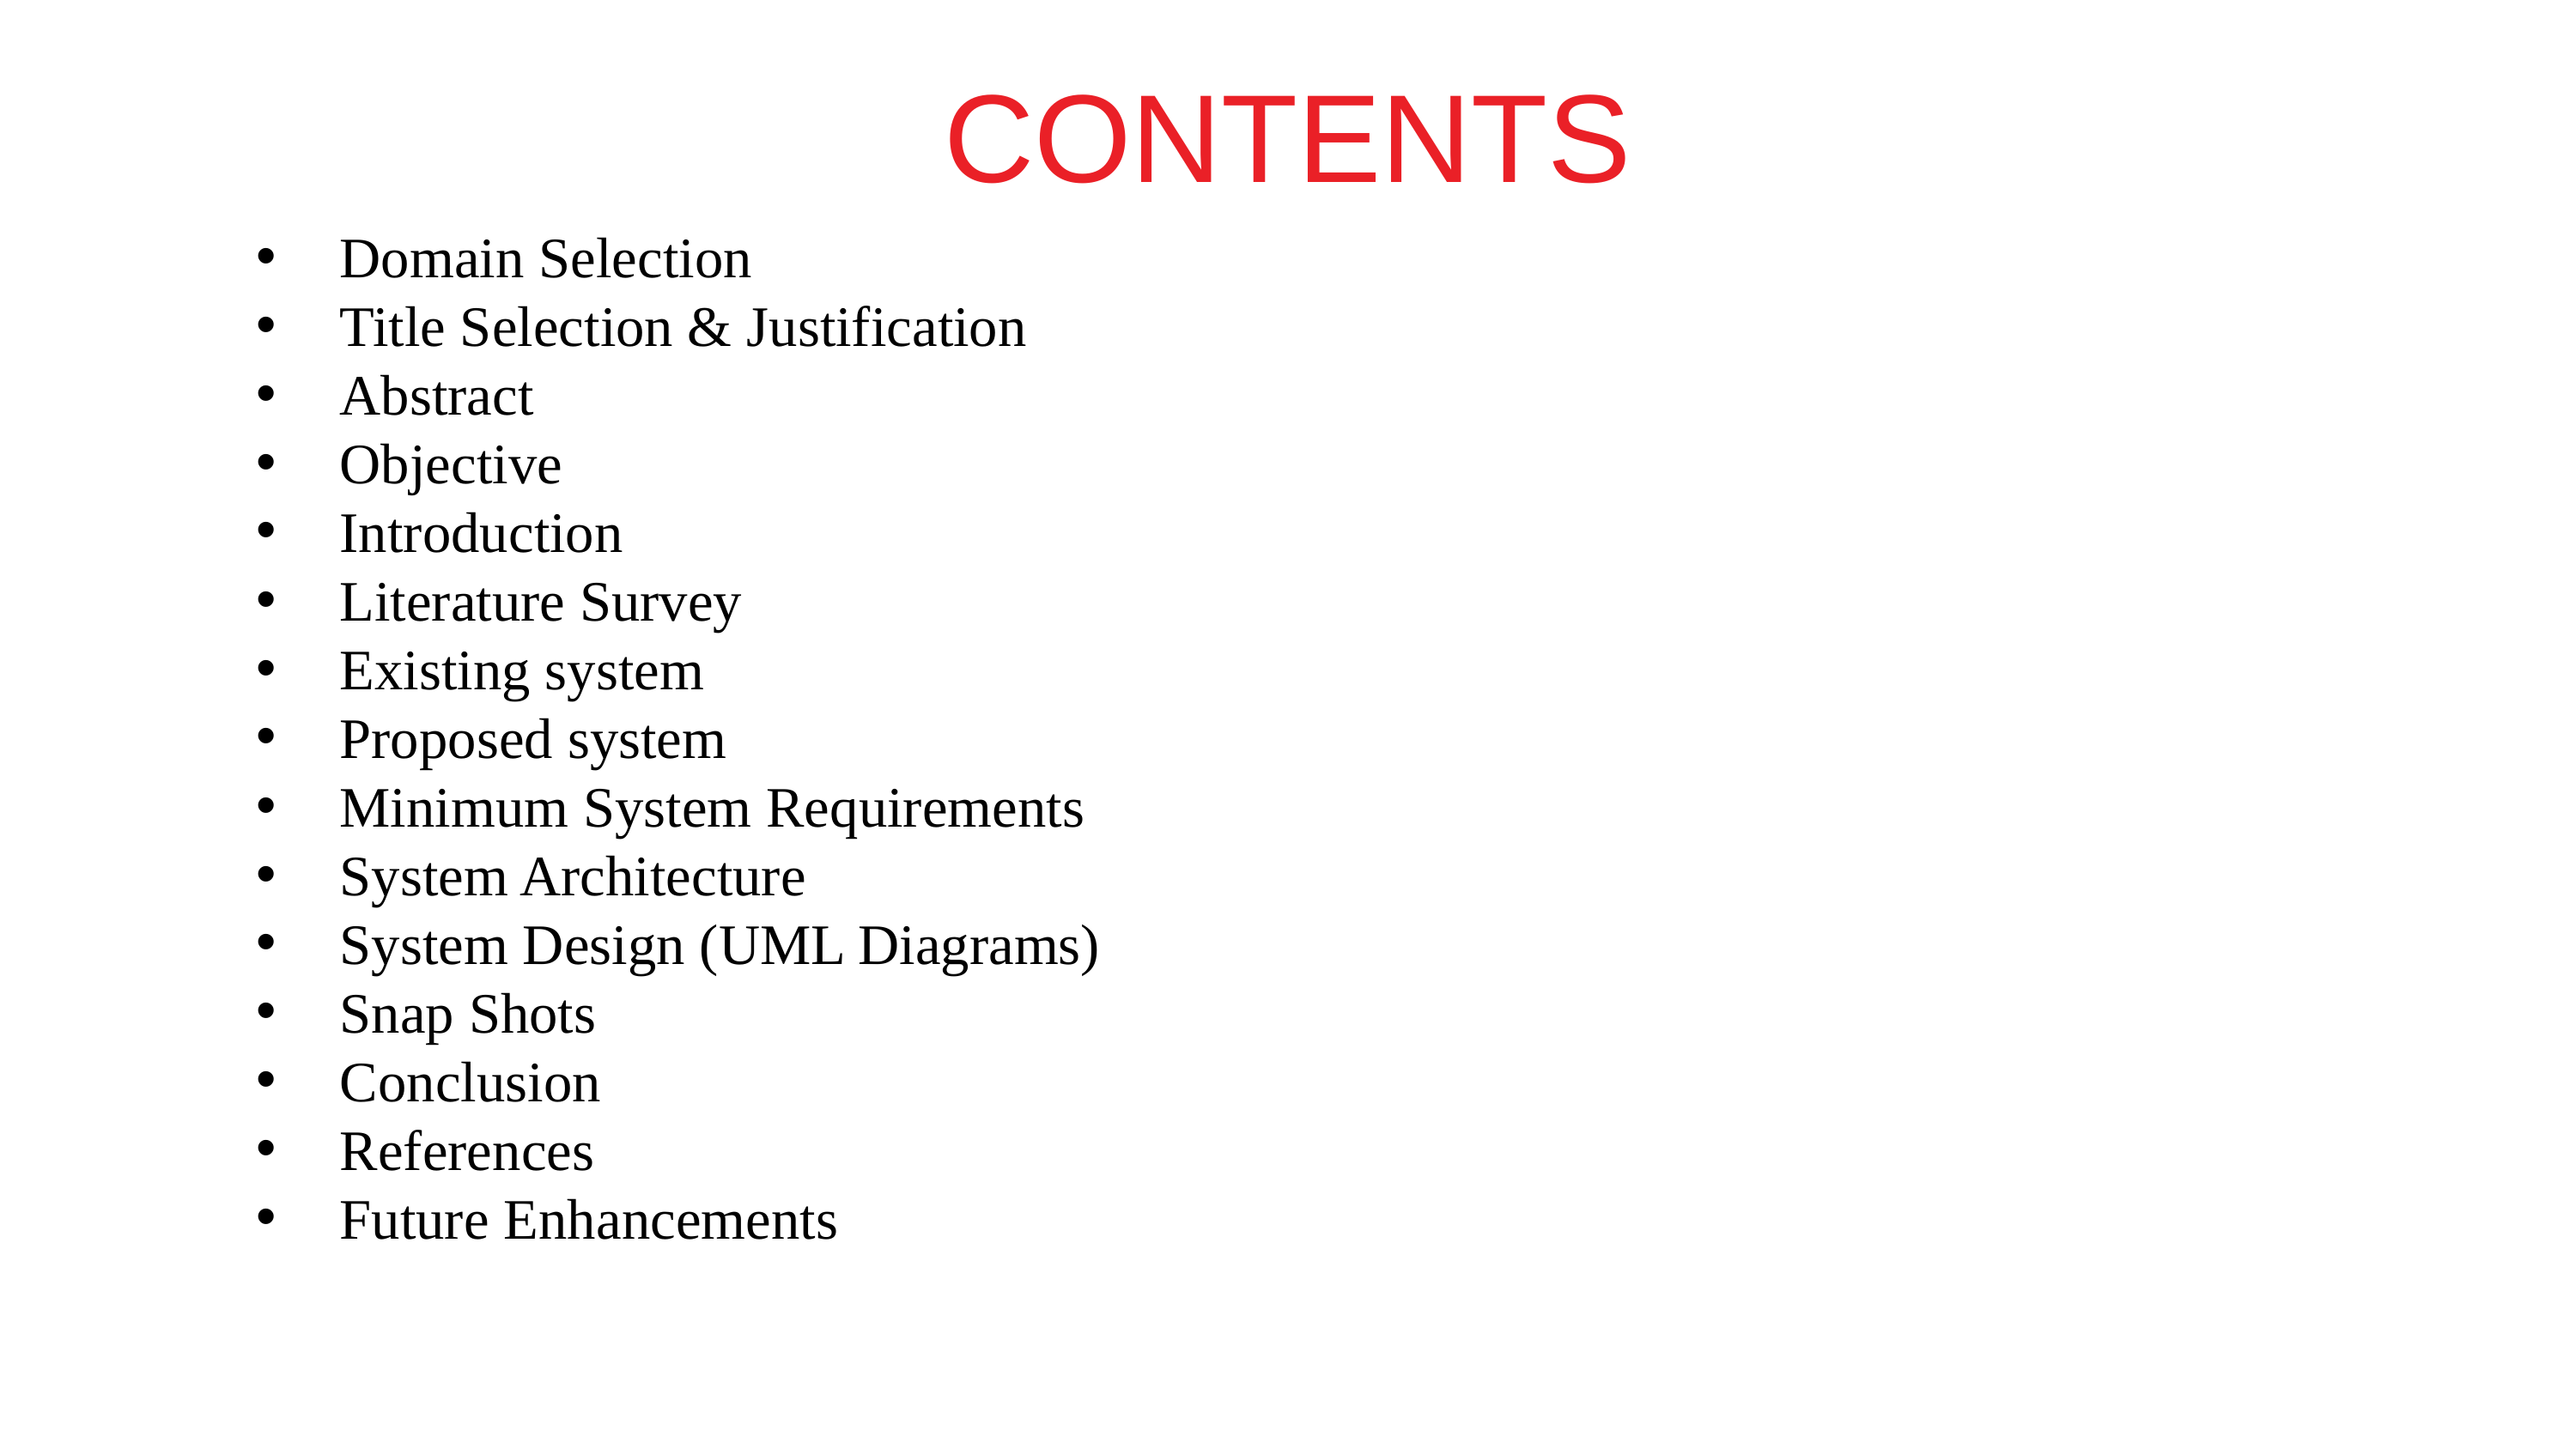

CONTENTS
Domain Selection
Title Selection & Justification
Abstract
Objective
Introduction
Literature Survey
Existing system
Proposed system
Minimum System Requirements
System Architecture
System Design (UML Diagrams)
Snap Shots
Conclusion
References
Future Enhancements